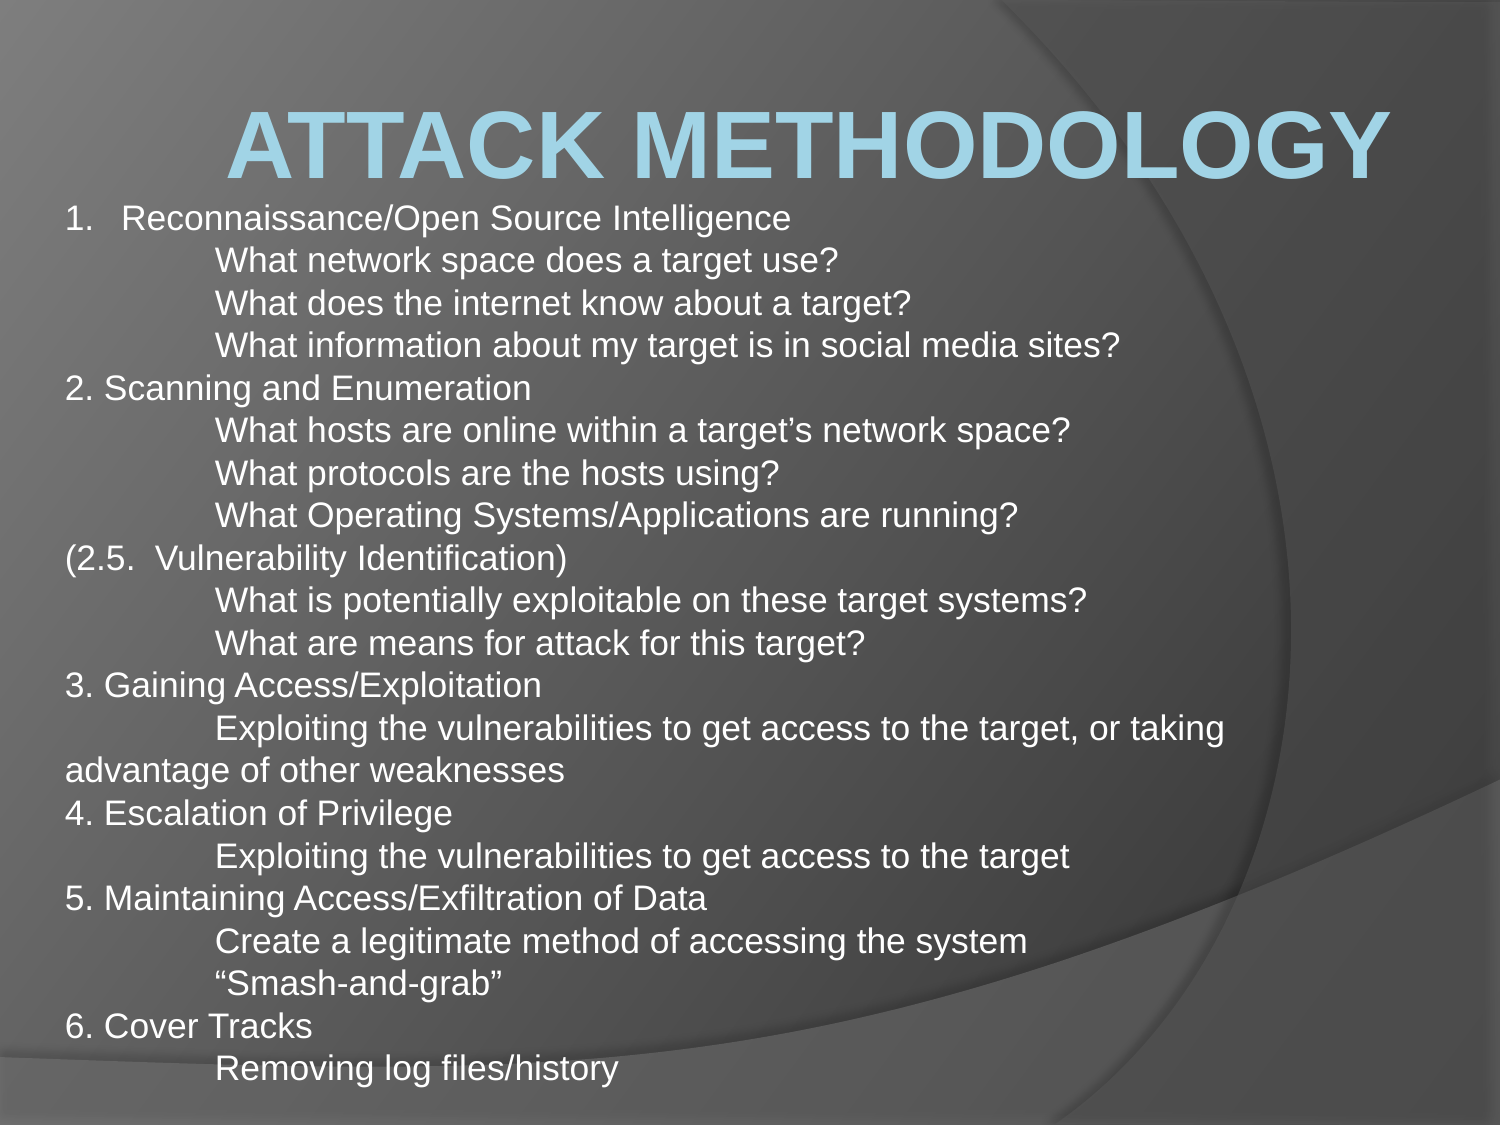

# Attack Methodology
Reconnaissance/Open Source Intelligence
	What network space does a target use?
	What does the internet know about a target?
	What information about my target is in social media sites?
2. Scanning and Enumeration
	What hosts are online within a target’s network space?
	What protocols are the hosts using?
	What Operating Systems/Applications are running?
(2.5.  Vulnerability Identification)
	What is potentially exploitable on these target systems?
	What are means for attack for this target?
3. Gaining Access/Exploitation
	Exploiting the vulnerabilities to get access to the target, or taking 	advantage of other weaknesses
4. Escalation of Privilege
	Exploiting the vulnerabilities to get access to the target
5. Maintaining Access/Exfiltration of Data
	Create a legitimate method of accessing the system
	“Smash-and-grab”
6. Cover Tracks
	Removing log files/history